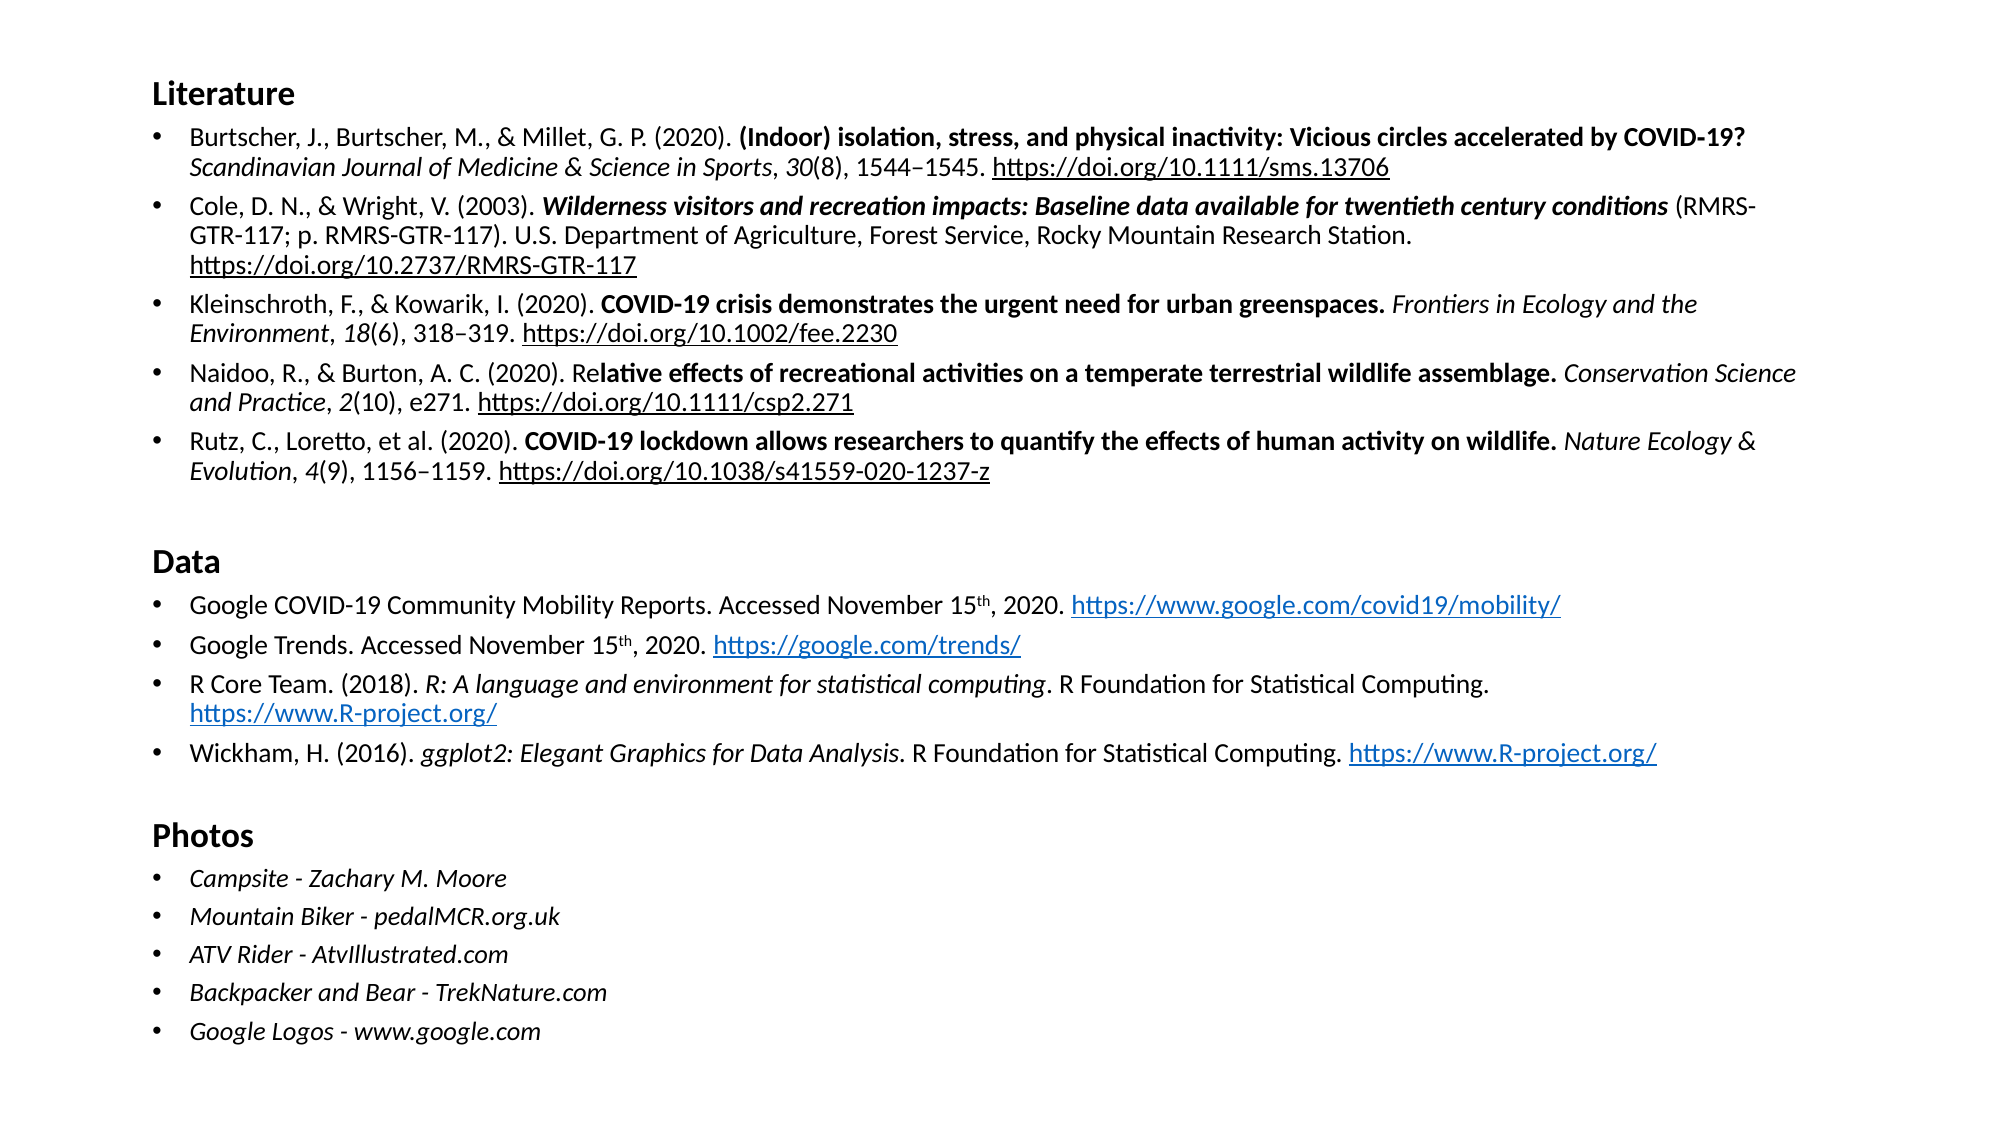

Literature
Burtscher, J., Burtscher, M., & Millet, G. P. (2020). (Indoor) isolation, stress, and physical inactivity: Vicious circles accelerated by COVID‐19? Scandinavian Journal of Medicine & Science in Sports, 30(8), 1544–1545. https://doi.org/10.1111/sms.13706
Cole, D. N., & Wright, V. (2003). Wilderness visitors and recreation impacts: Baseline data available for twentieth century conditions (RMRS-GTR-117; p. RMRS-GTR-117). U.S. Department of Agriculture, Forest Service, Rocky Mountain Research Station. https://doi.org/10.2737/RMRS-GTR-117
Kleinschroth, F., & Kowarik, I. (2020). COVID-19 crisis demonstrates the urgent need for urban greenspaces. Frontiers in Ecology and the Environment, 18(6), 318–319. https://doi.org/10.1002/fee.2230
Naidoo, R., & Burton, A. C. (2020). Relative effects of recreational activities on a temperate terrestrial wildlife assemblage. Conservation Science and Practice, 2(10), e271. https://doi.org/10.1111/csp2.271
Rutz, C., Loretto, et al. (2020). COVID-19 lockdown allows researchers to quantify the effects of human activity on wildlife. Nature Ecology & Evolution, 4(9), 1156–1159. https://doi.org/10.1038/s41559-020-1237-z

Data
Google COVID-19 Community Mobility Reports. Accessed November 15th, 2020. https://www.google.com/covid19/mobility/
Google Trends. Accessed November 15th, 2020. https://google.com/trends/
R Core Team. (2018). R: A language and environment for statistical computing. R Foundation for Statistical Computing. https://www.R-project.org/
Wickham, H. (2016). ggplot2: Elegant Graphics for Data Analysis. R Foundation for Statistical Computing. https://www.R-project.org/

Photos
Campsite - Zachary M. Moore
Mountain Biker - pedalMCR.org.uk
ATV Rider - AtvIllustrated.com
Backpacker and Bear - TrekNature.com
Google Logos - www.google.com